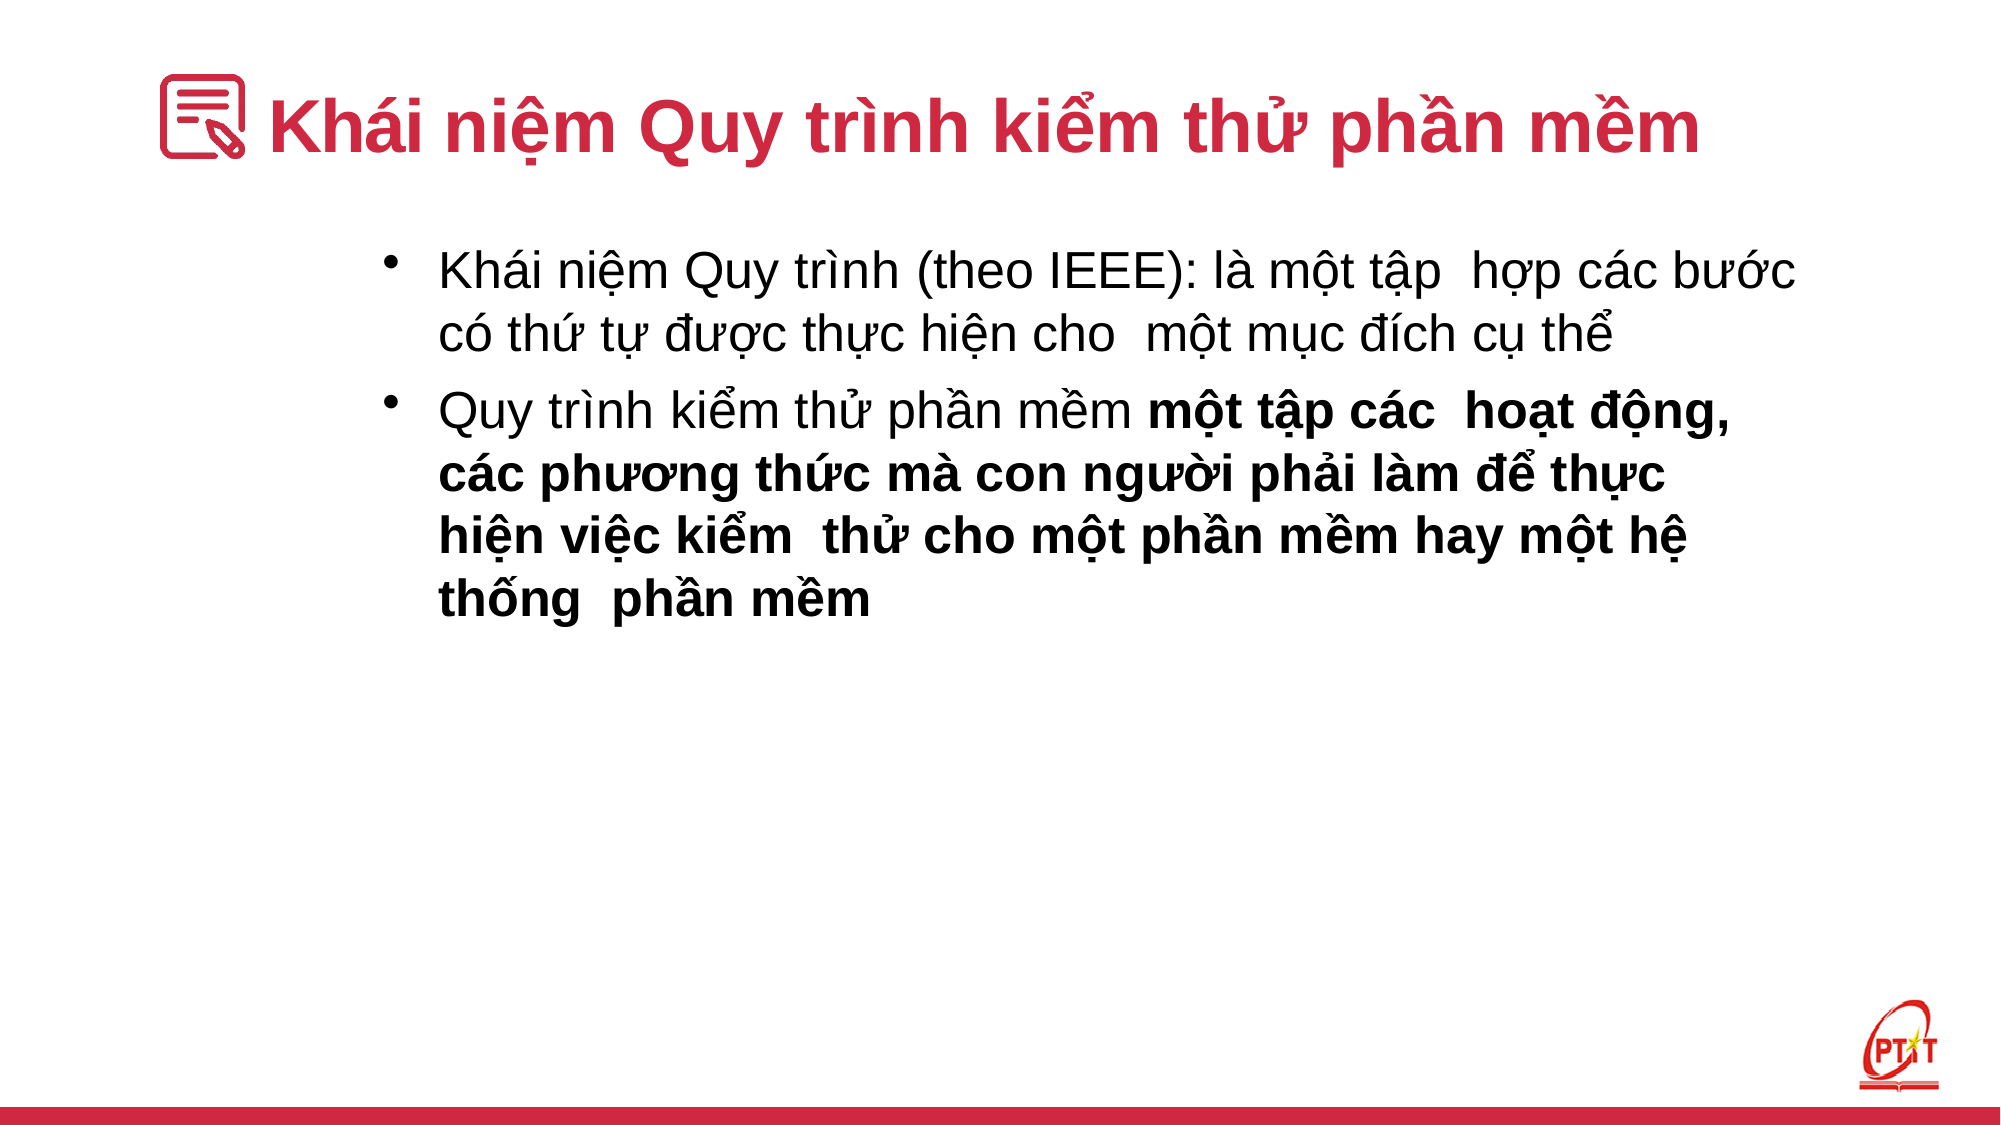

# Khái niệm Quy trình kiểm thử phần mềm
Khái niệm Quy trình (theo IEEE): là một tập  hợp các bước có thứ tự được thực hiện cho  một mục đích cụ thể
Quy trình kiểm thử phần mềm một tập các  hoạt động, các phương thức mà con người phải làm để thực hiện việc kiểm  thử cho một phần mềm hay một hệ thống  phần mềm